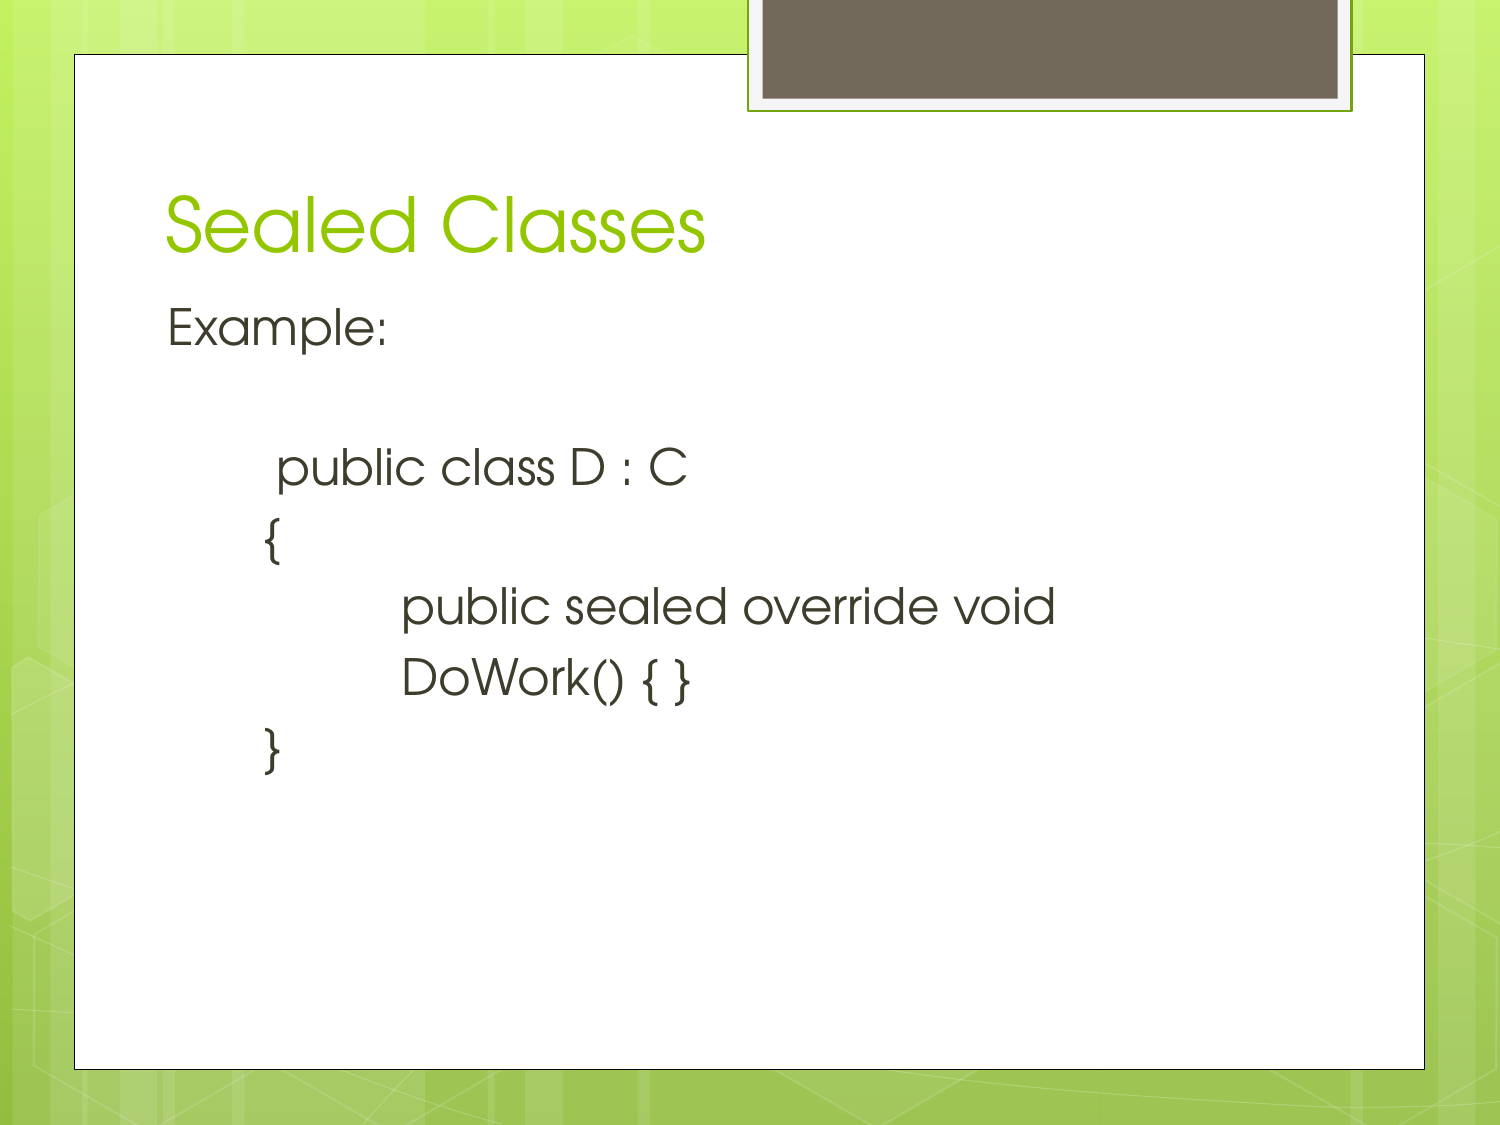

# Sealed Classes
   Example:

	public class D : C
          {
                    public sealed override void
                    DoWork() { }
          }